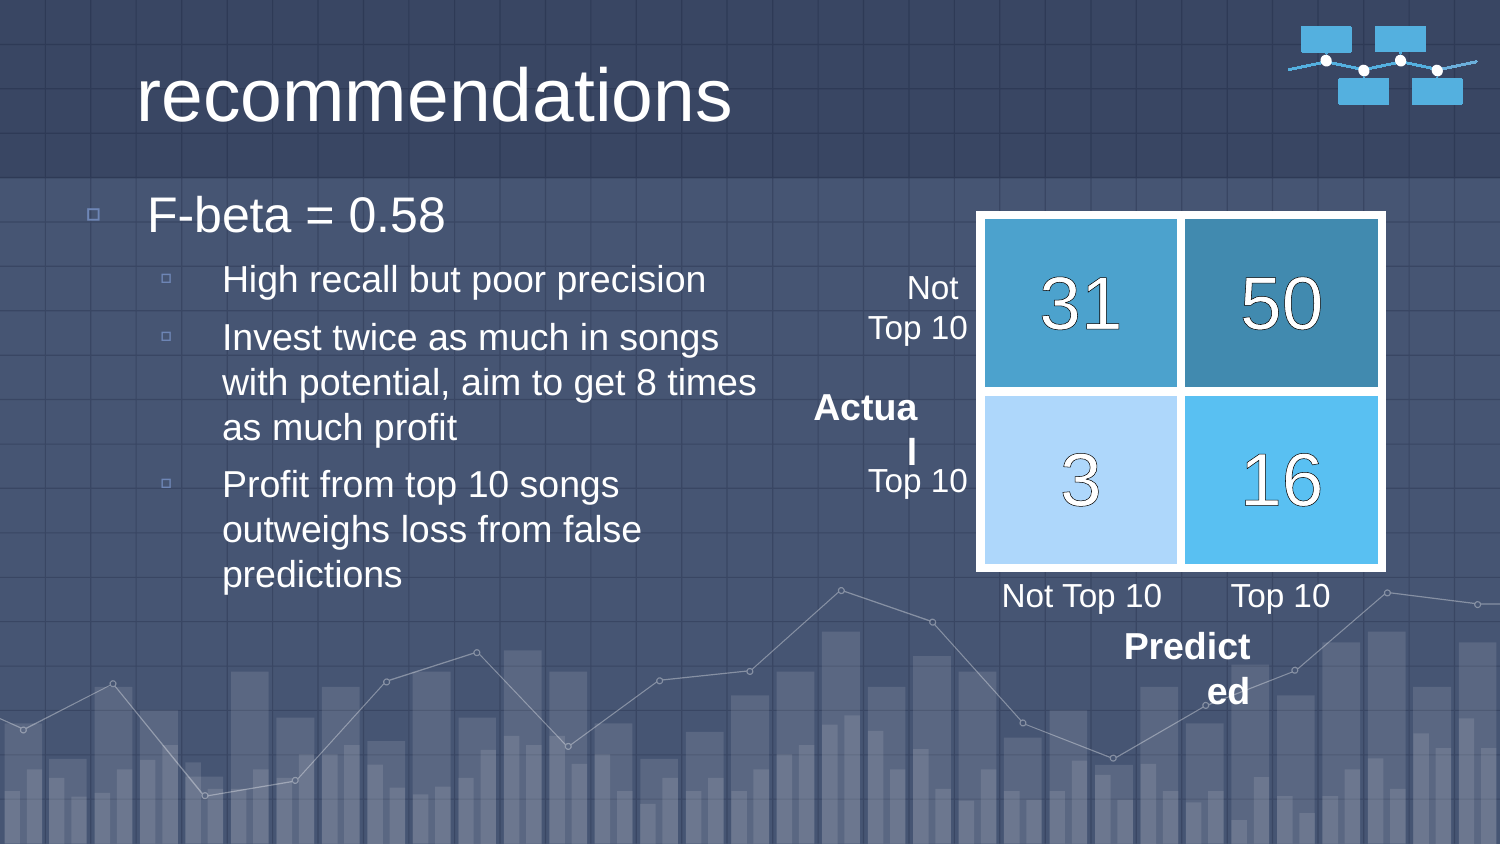

# recommendations

F-beta = 0.58
High recall but poor precision
Invest twice as much in songs with potential, aim to get 8 times as much profit
Profit from top 10 songs outweighs loss from false predictions

| 31 | 50 |
| --- | --- |
| 3 | 16 |
Not
Top 10
Actual
Top 10
Top 10
Not Top 10
Predicted